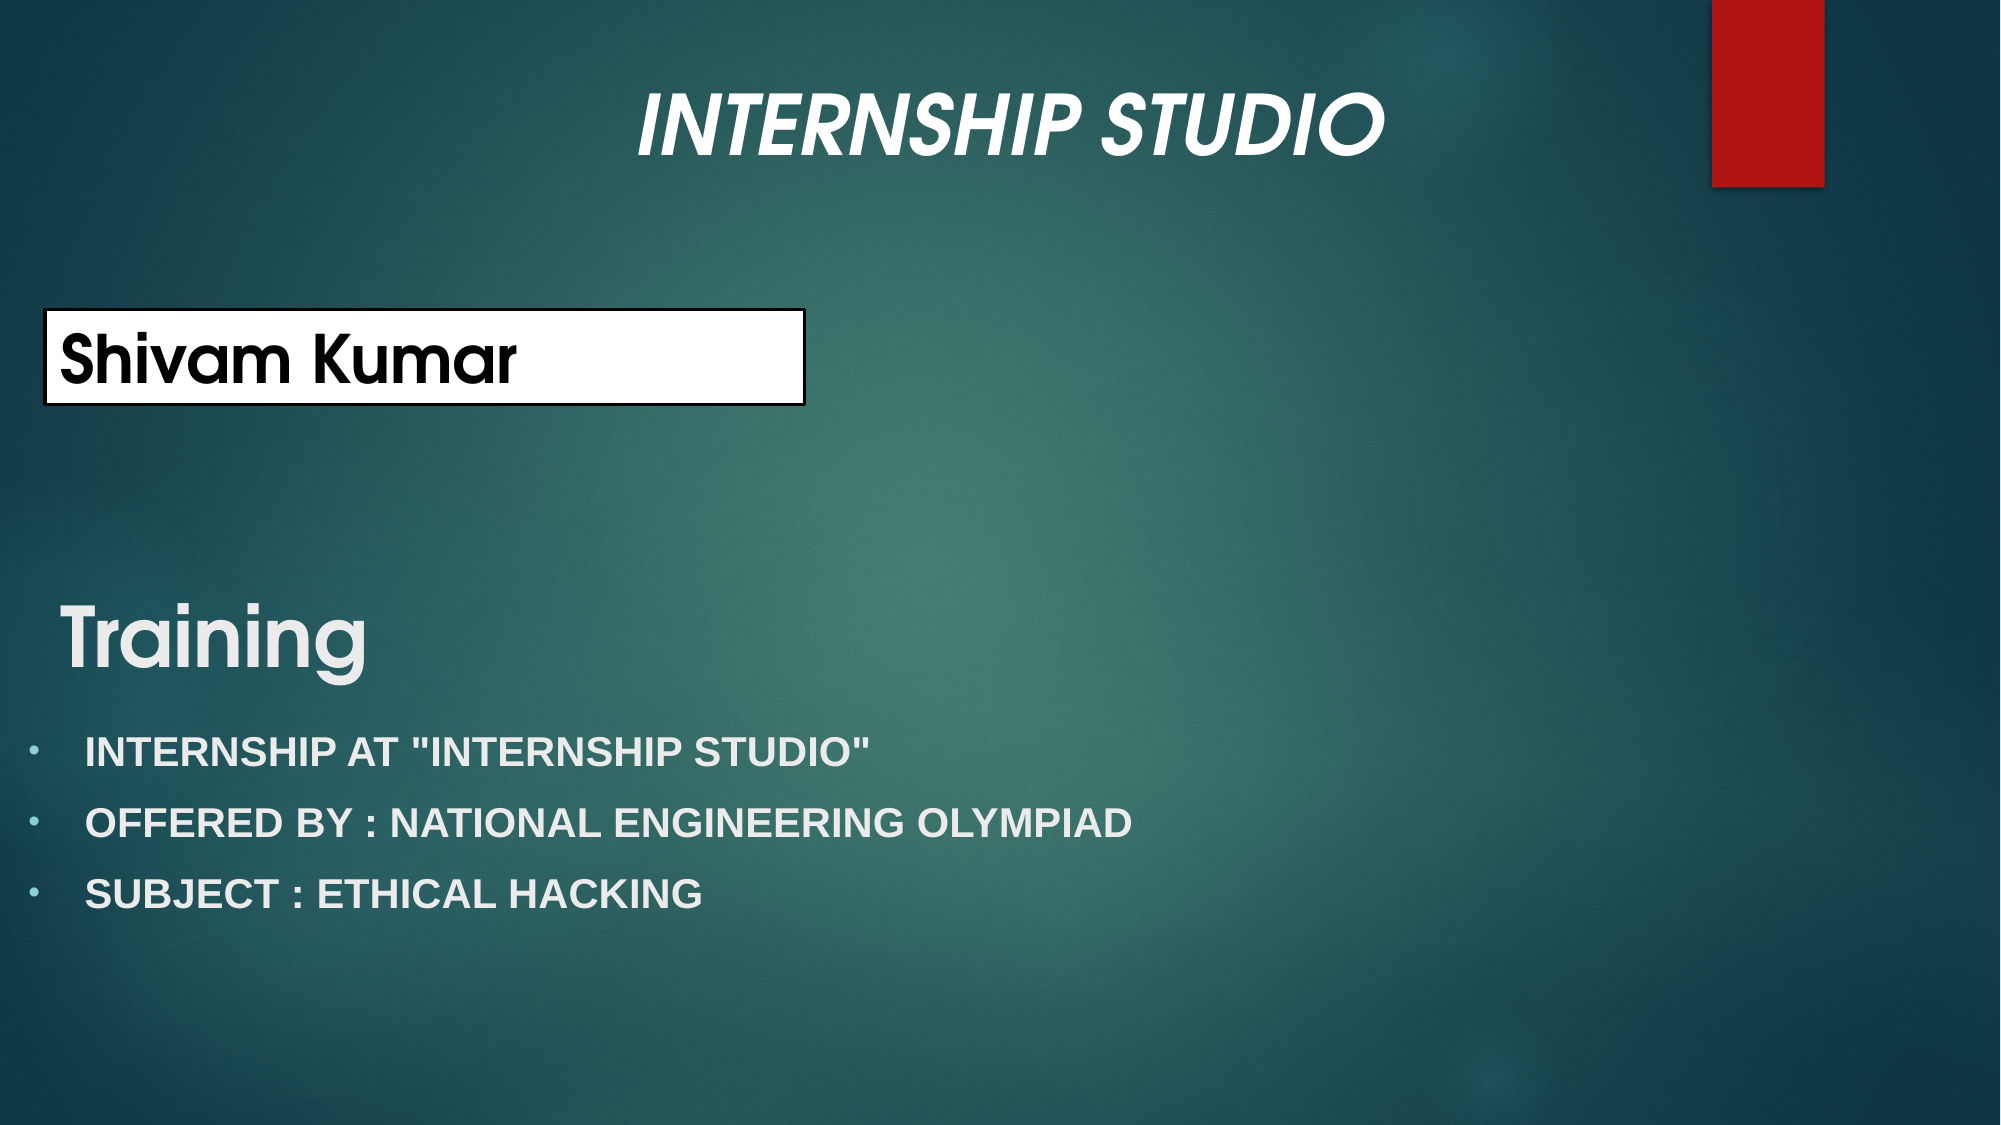

INTERNSHIP STUDIO
Shivam Kumar
# Training
Internship at "INTERNSHIP STUDIO"
OFFERED BY : NATIONAL ENGINEERING OLYMPIAD
SUBJECT : ETHICAL HACKING